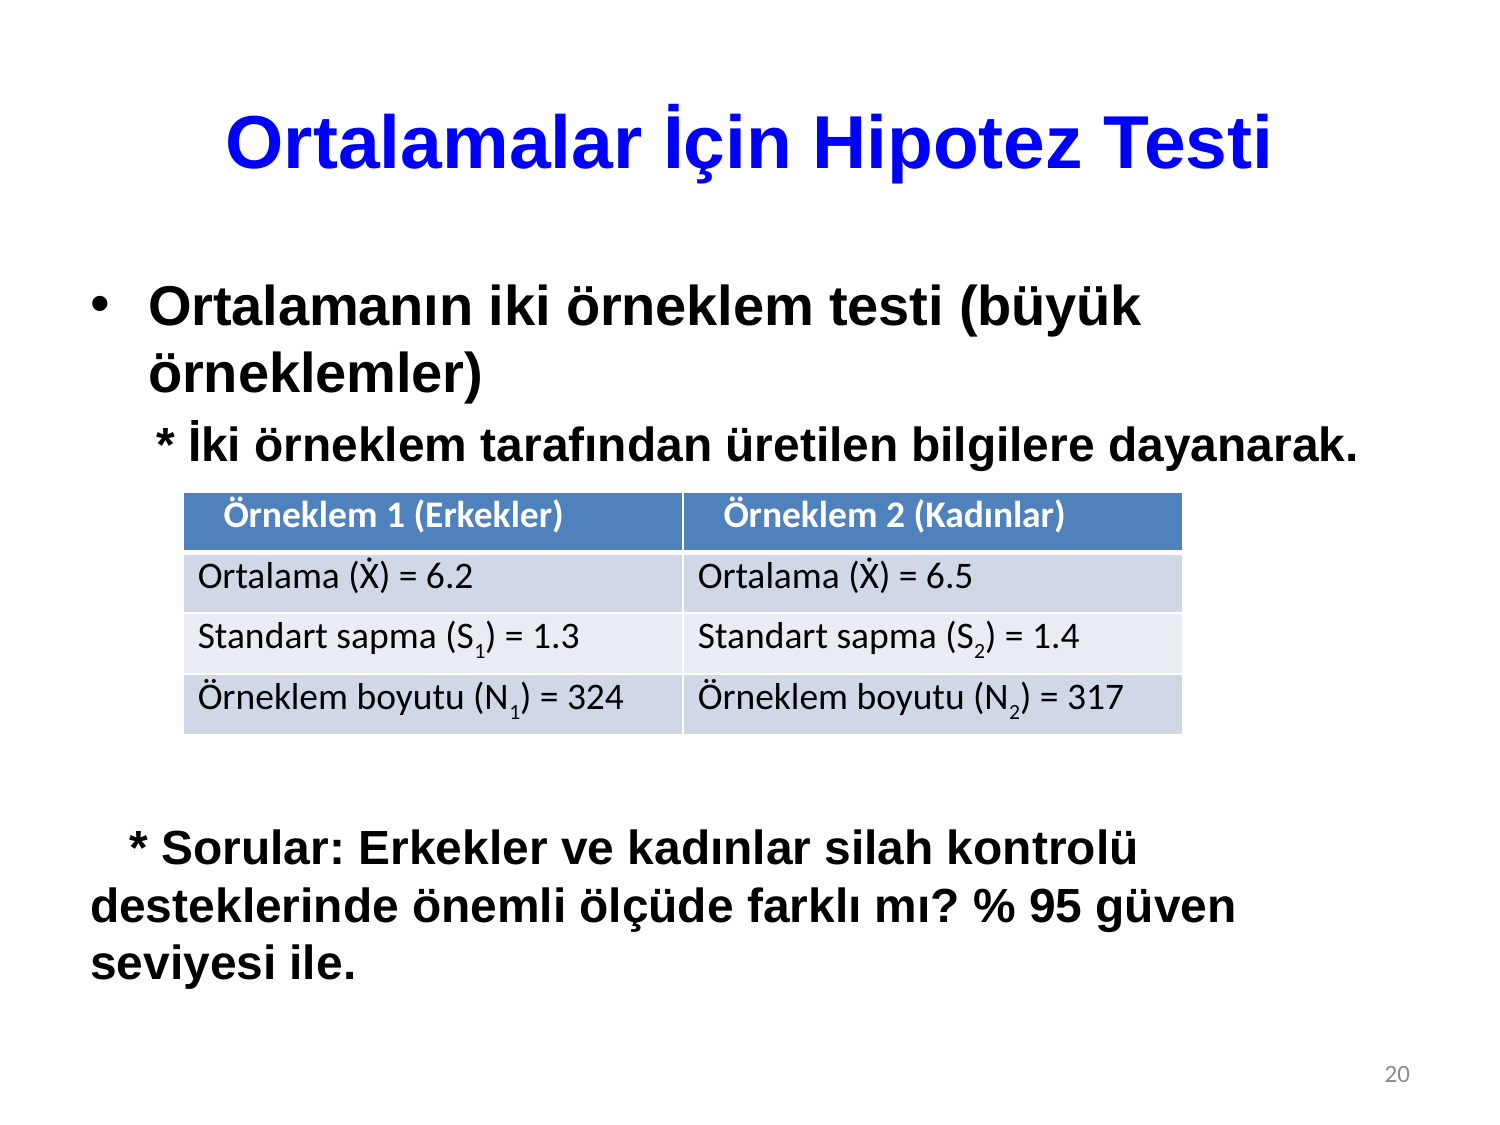

# Ortalamalar İçin Hipotez Testi
Ortalamanın iki örneklem testi (büyük örneklemler)
     * İki örneklem tarafından üretilen bilgilere dayanarak.

   * Sorular: Erkekler ve kadınlar silah kontrolü desteklerinde önemli ölçüde farklı mı? % 95 güven seviyesi ile.
| Örneklem 1 (Erkekler) | Örneklem 2 (Kadınlar) |
| --- | --- |
| Ortalama (Ẋ) = 6.2 | Ortalama (Ẋ) = 6.5 |
| Standart sapma (S1) = 1.3 | Standart sapma (S2) = 1.4 |
| Örneklem boyutu (N1) = 324 | Örneklem boyutu (N2) = 317 |
20